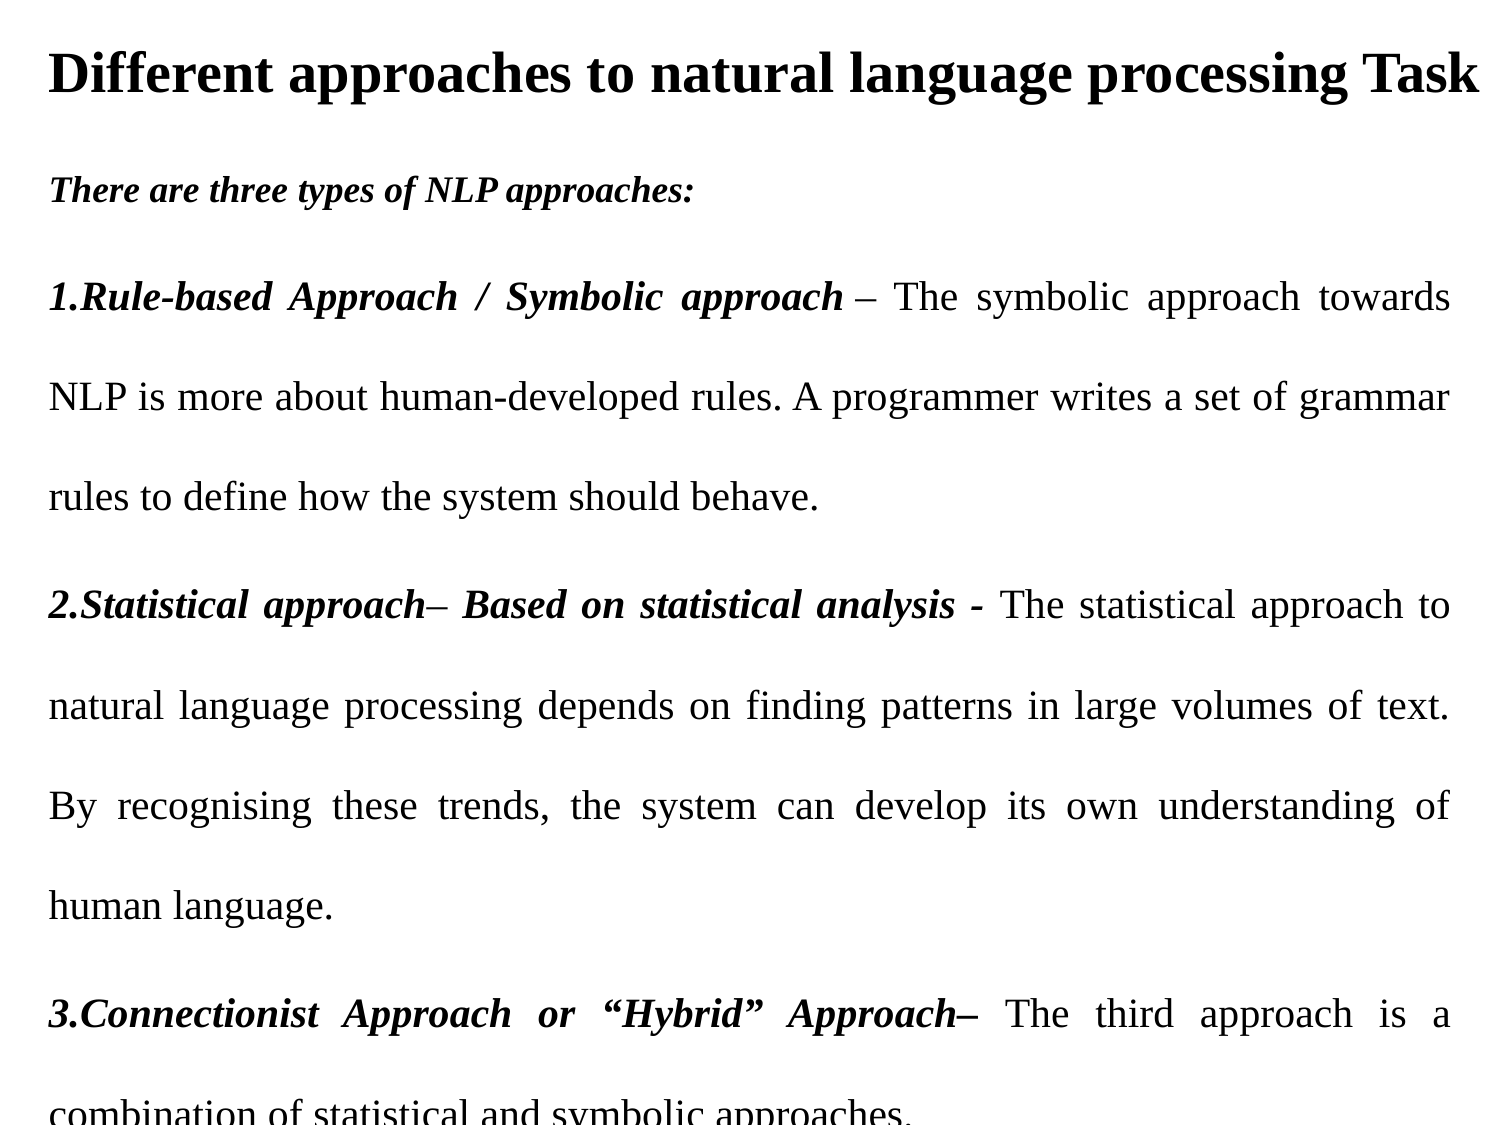

# Different approaches to natural language processing Task
There are three types of NLP approaches:
Rule-based Approach / Symbolic approach – The symbolic approach towards NLP is more about human-developed rules. A programmer writes a set of grammar rules to define how the system should behave.
Statistical approach– Based on statistical analysis - The statistical approach to natural language processing depends on finding patterns in large volumes of text. By recognising these trends, the system can develop its own understanding of human language.
Connectionist Approach or “Hybrid” Approach– The third approach is a combination of statistical and symbolic approaches.